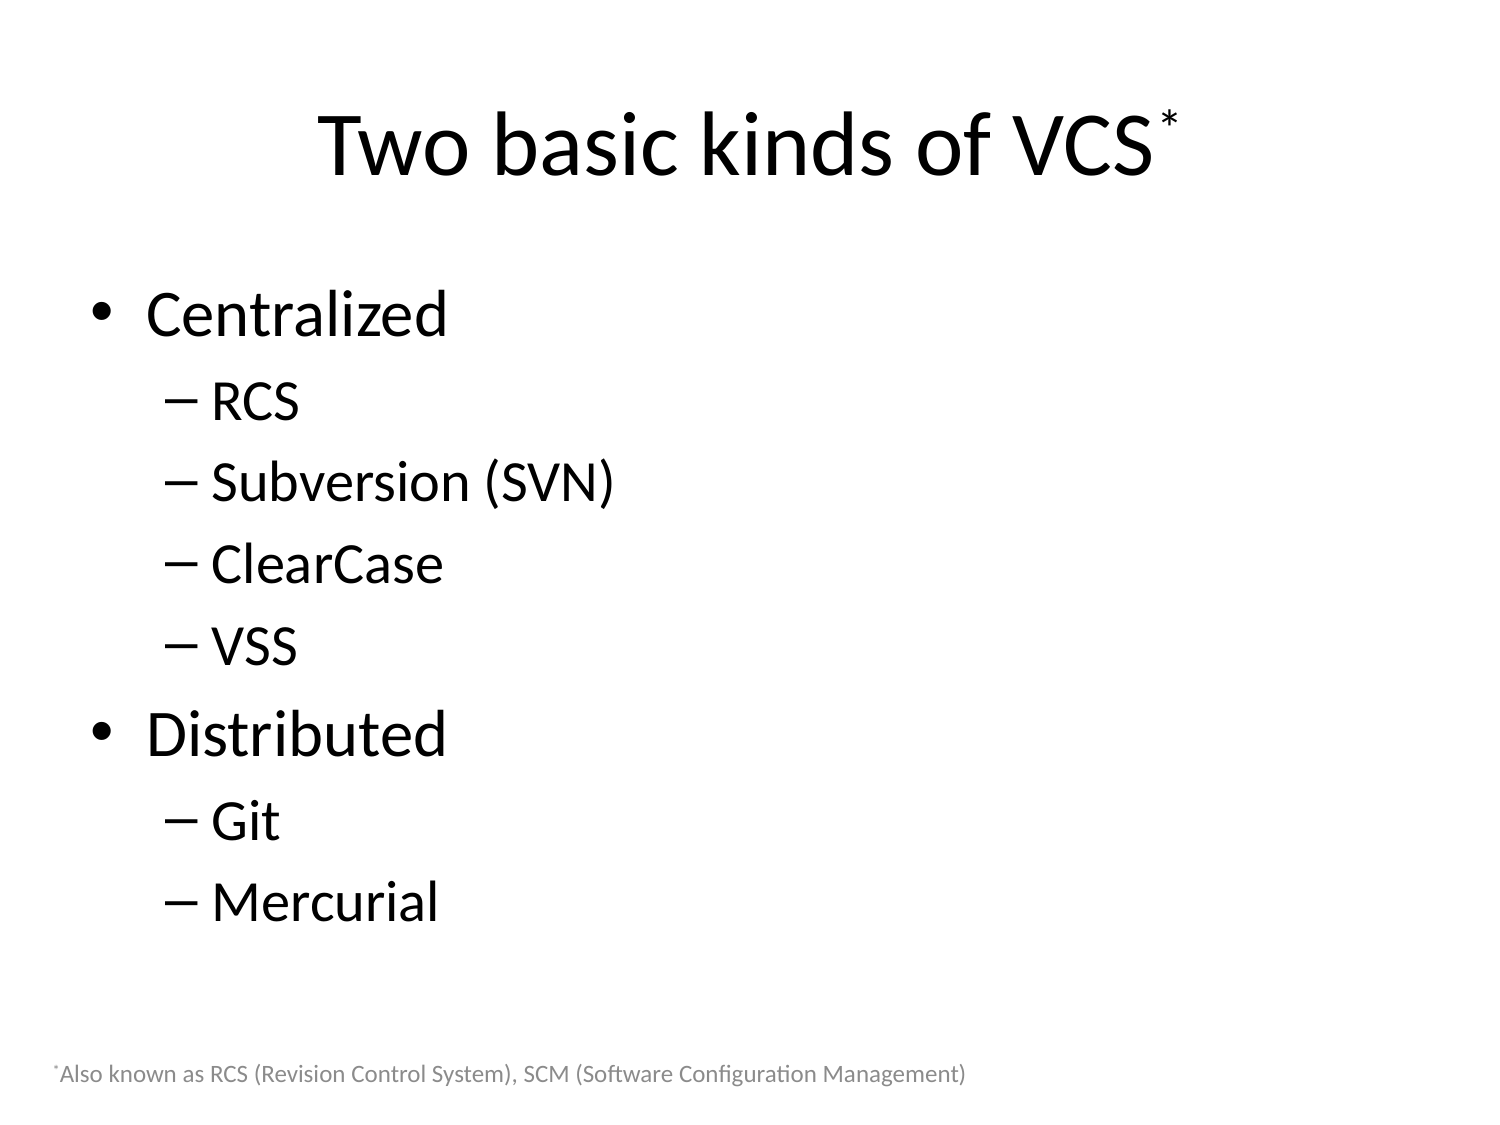

# Two basic kinds of VCS*
Centralized
RCS
Subversion (SVN)
ClearCase
VSS
Distributed
Git
Mercurial
*Also known as RCS (Revision Control System), SCM (Software Configuration Management)